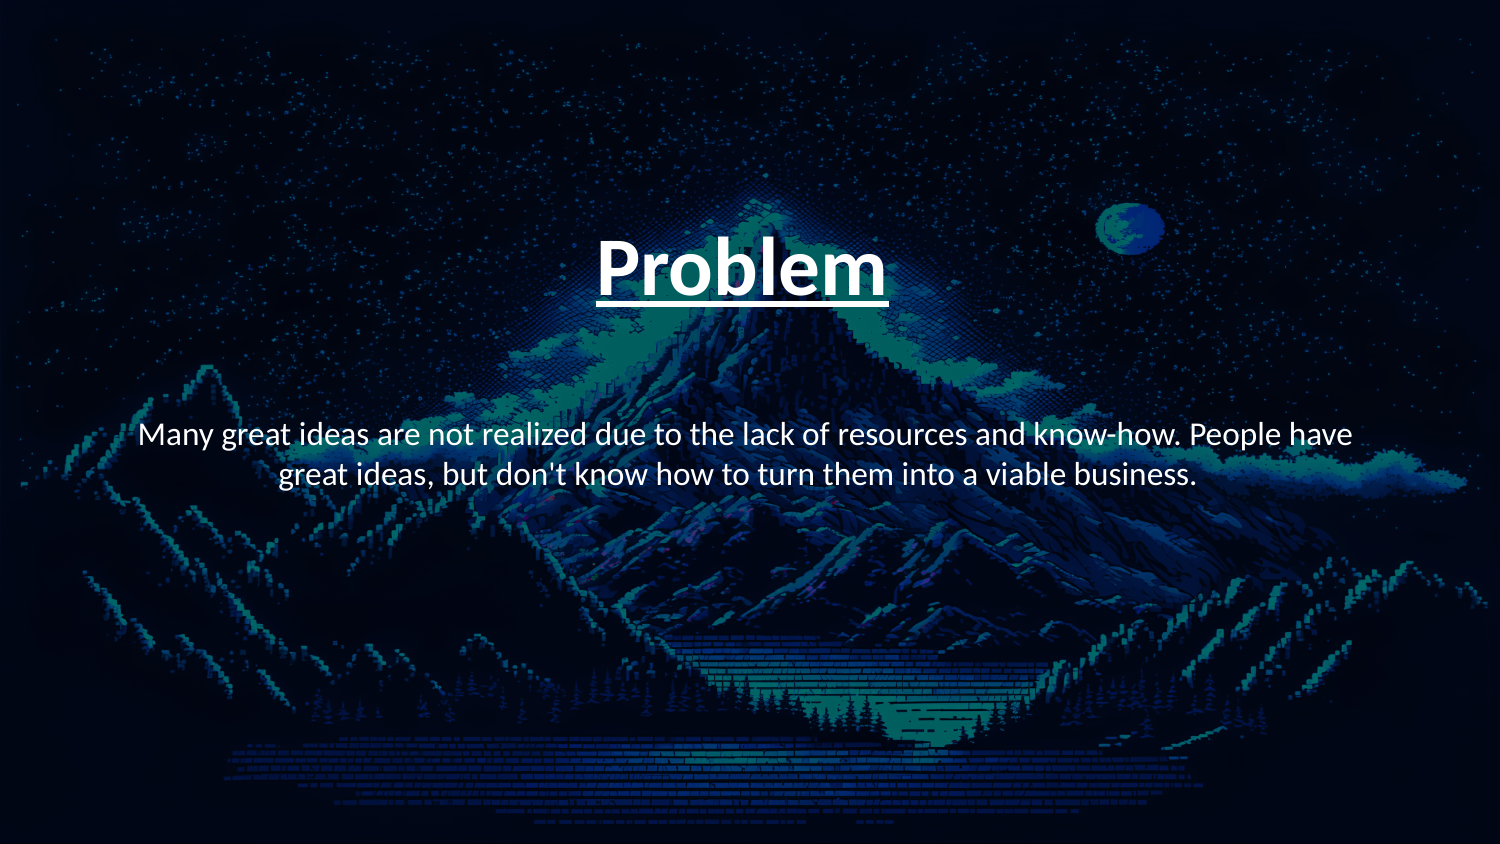

Problem
 Many great ideas are not realized due to the lack of resources and know-how. People have great ideas, but don't know how to turn them into a viable business.